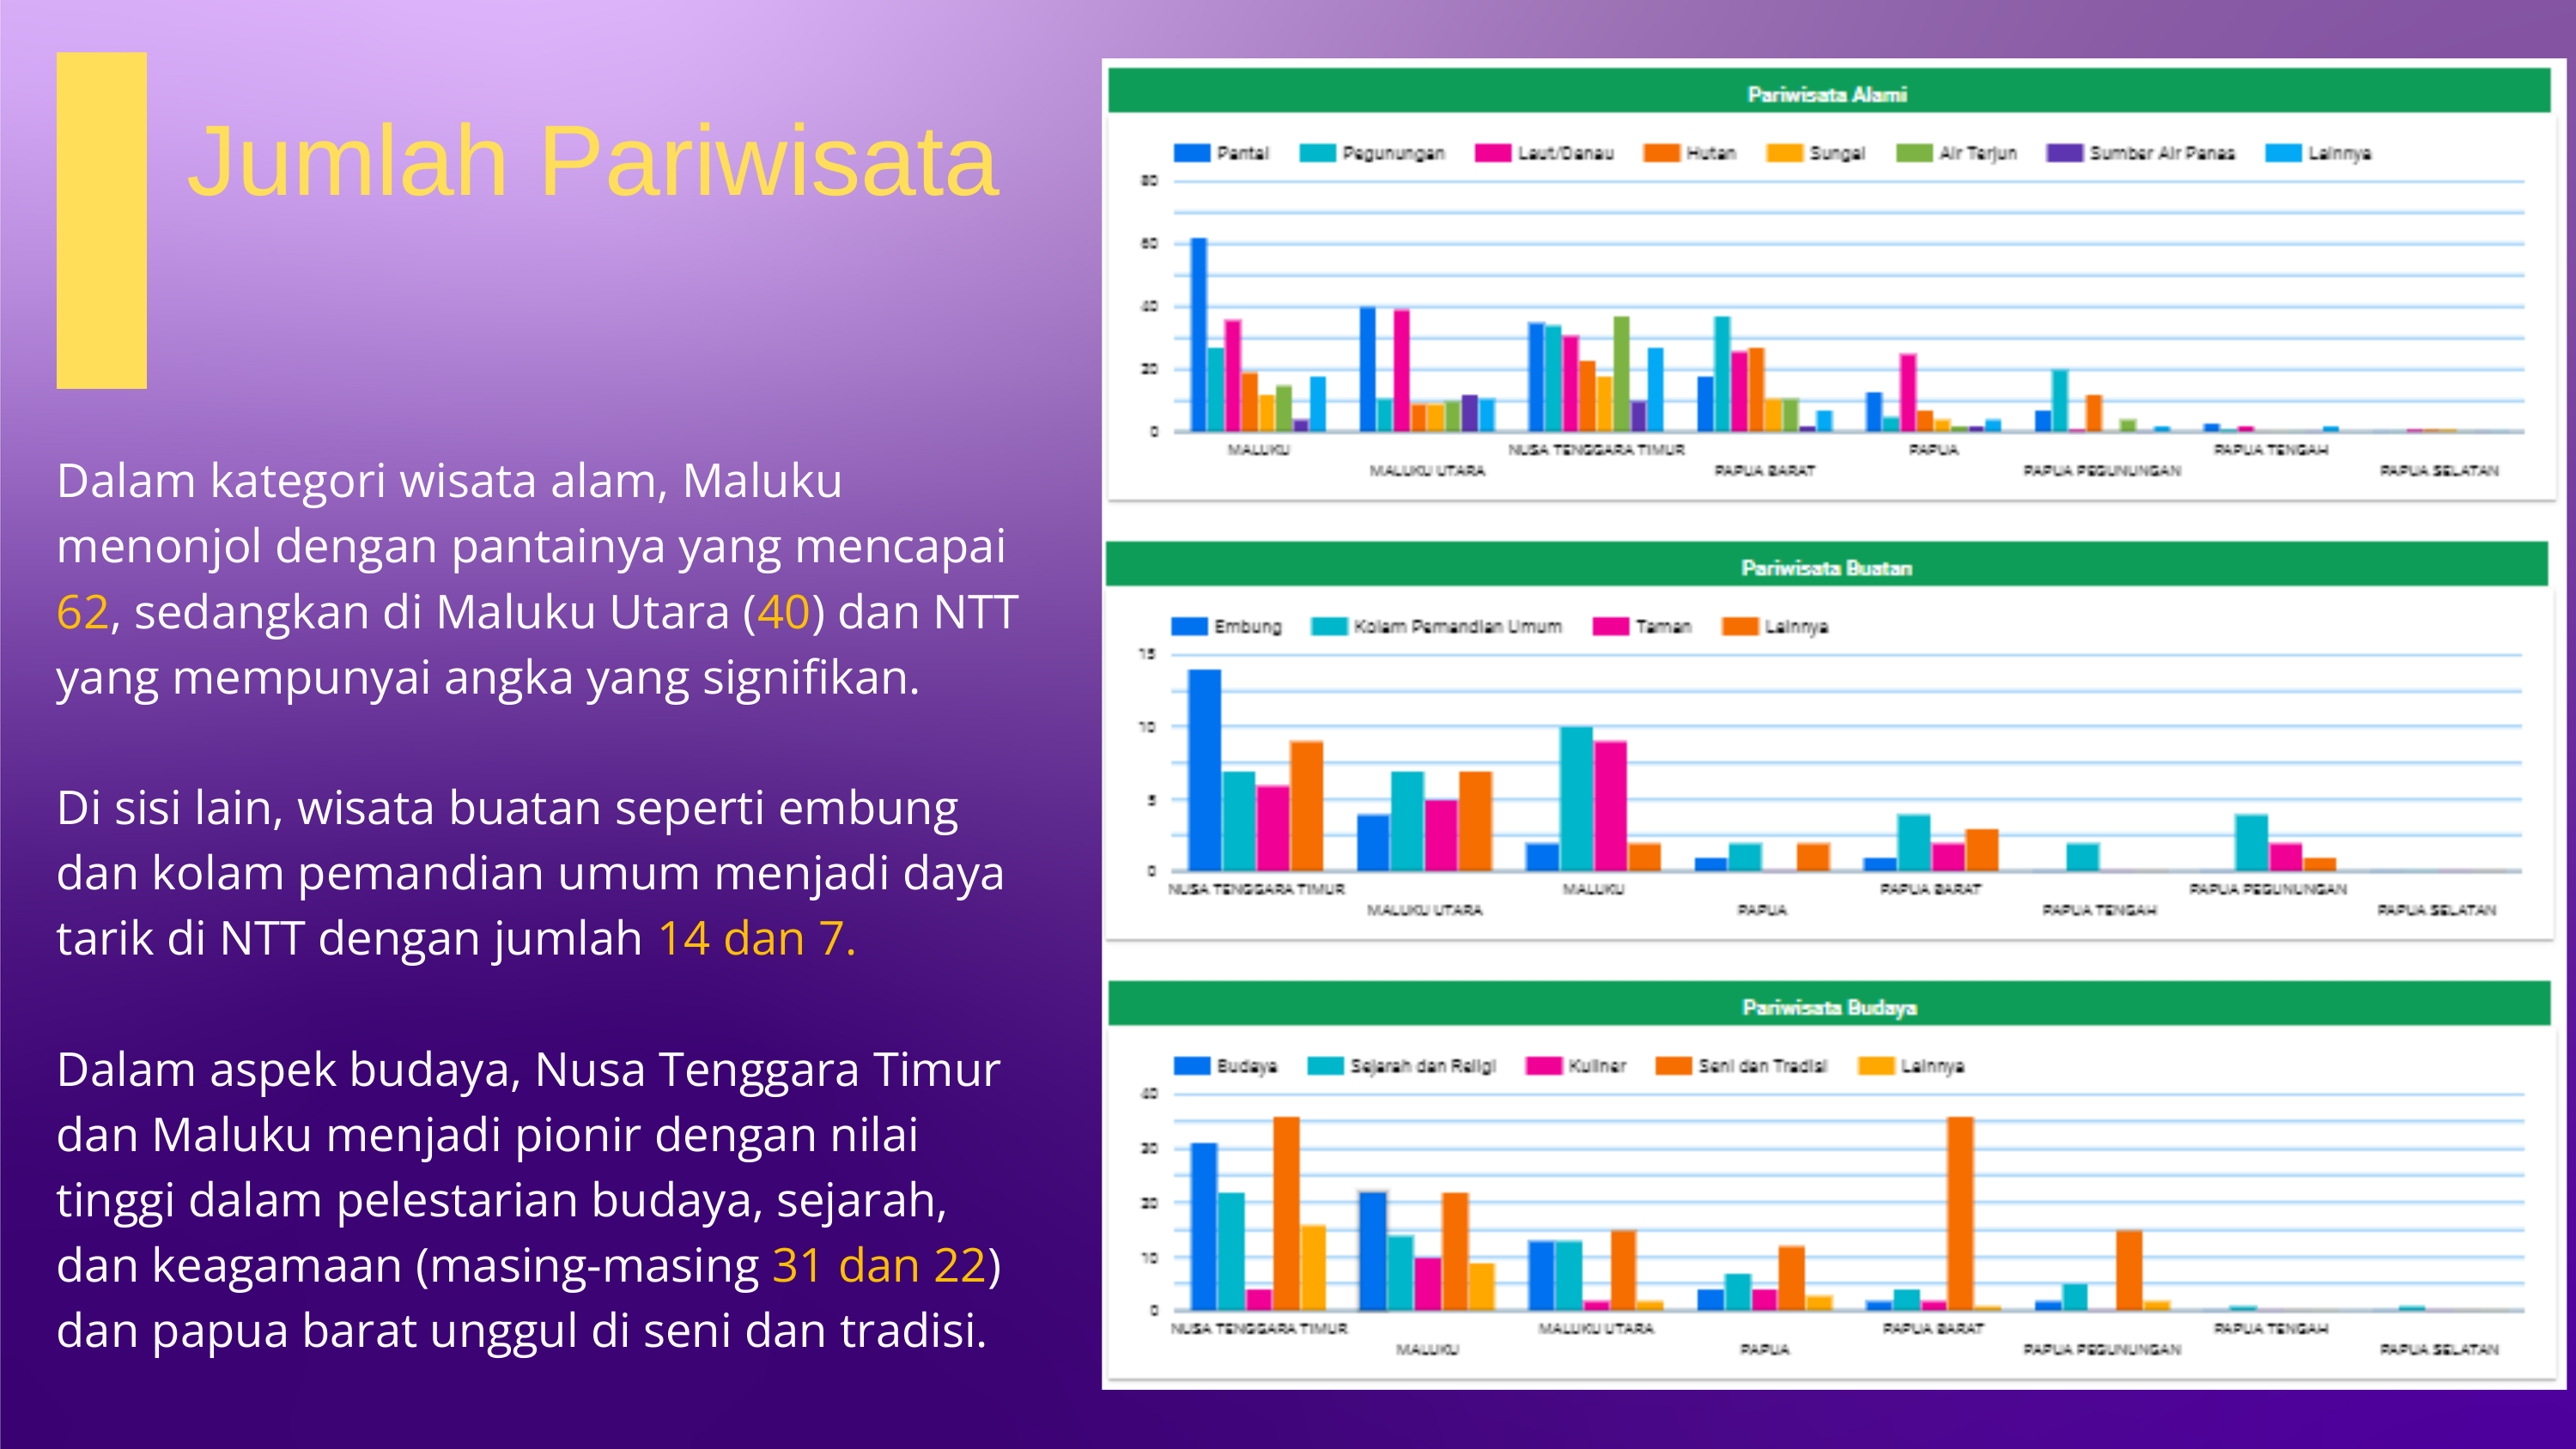

Jumlah Pariwisata
Dalam kategori wisata alam, Maluku menonjol dengan pantainya yang mencapai 62, sedangkan di Maluku Utara (40) dan NTT yang mempunyai angka yang signifikan.

Di sisi lain, wisata buatan seperti embung dan kolam pemandian umum menjadi daya tarik di NTT dengan jumlah 14 dan 7.

Dalam aspek budaya, Nusa Tenggara Timur dan Maluku menjadi pionir dengan nilai tinggi dalam pelestarian budaya, sejarah, dan keagamaan (masing-masing 31 dan 22) dan papua barat unggul di seni dan tradisi.